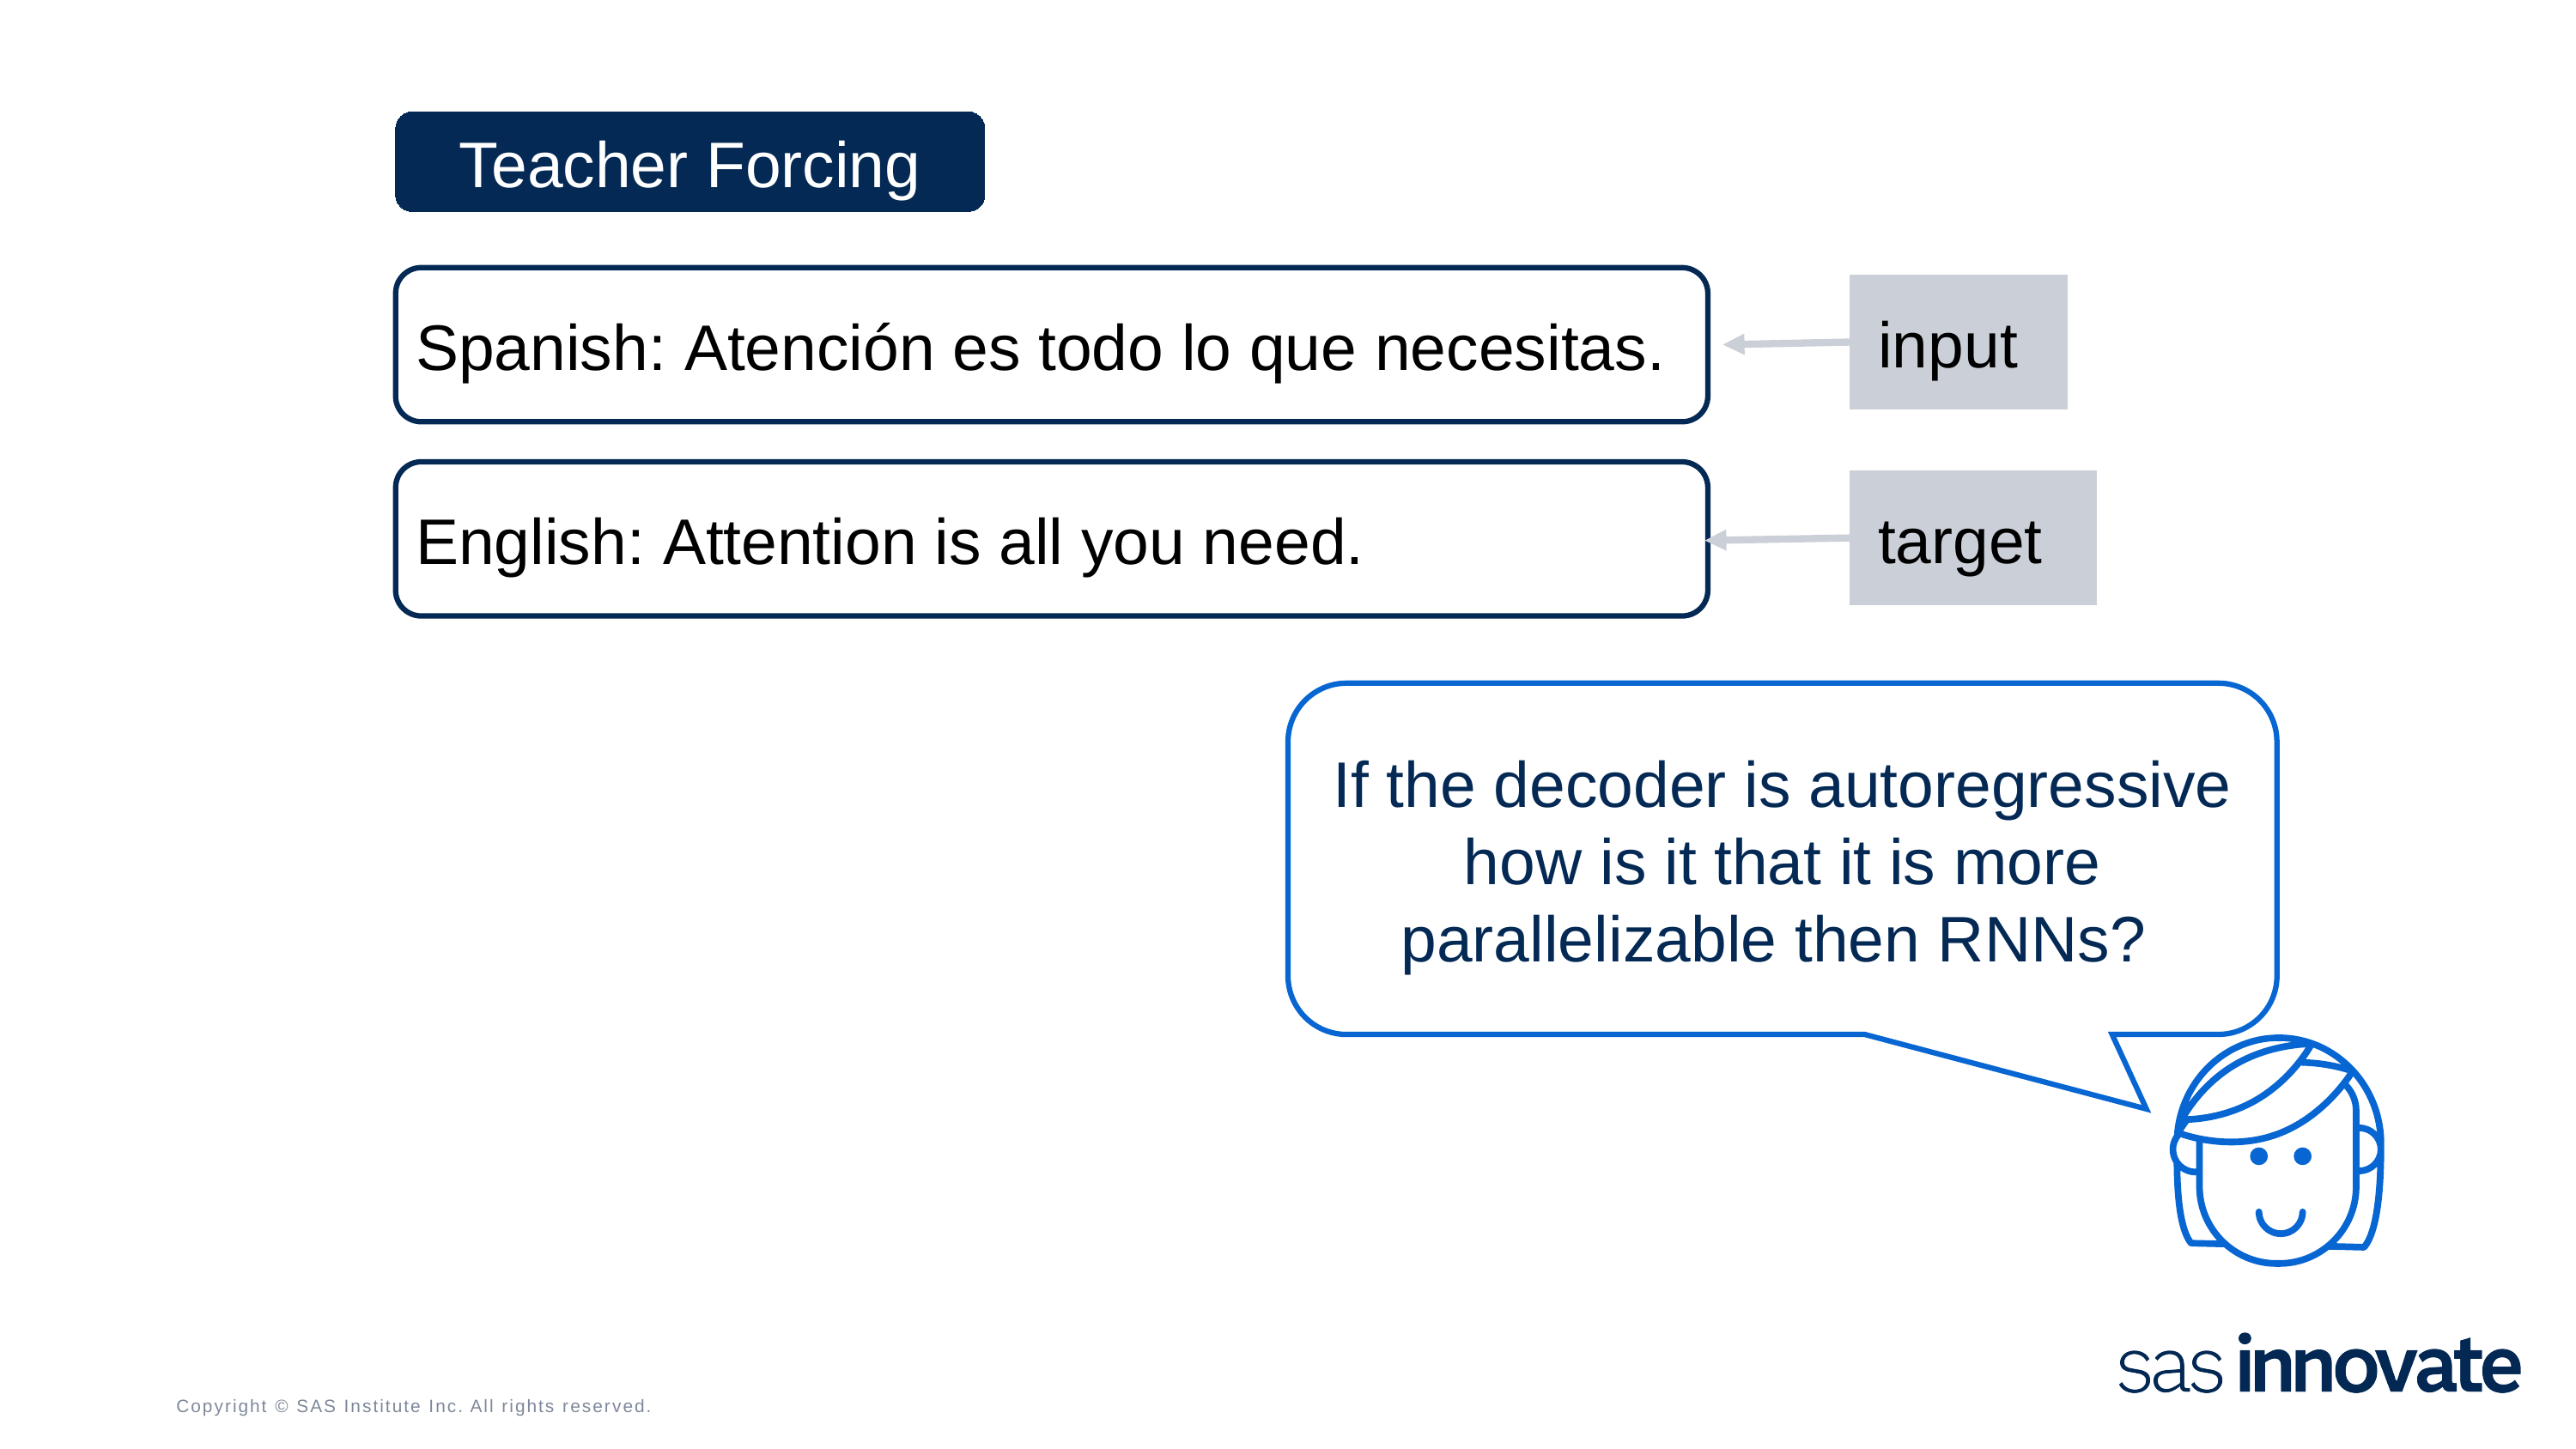

Teacher Forcing
Spanish: Atención es todo lo que necesitas.
input
English: Attention is all you need.
target
If the decoder is autoregressive how is it that it is more parallelizable then RNNs?